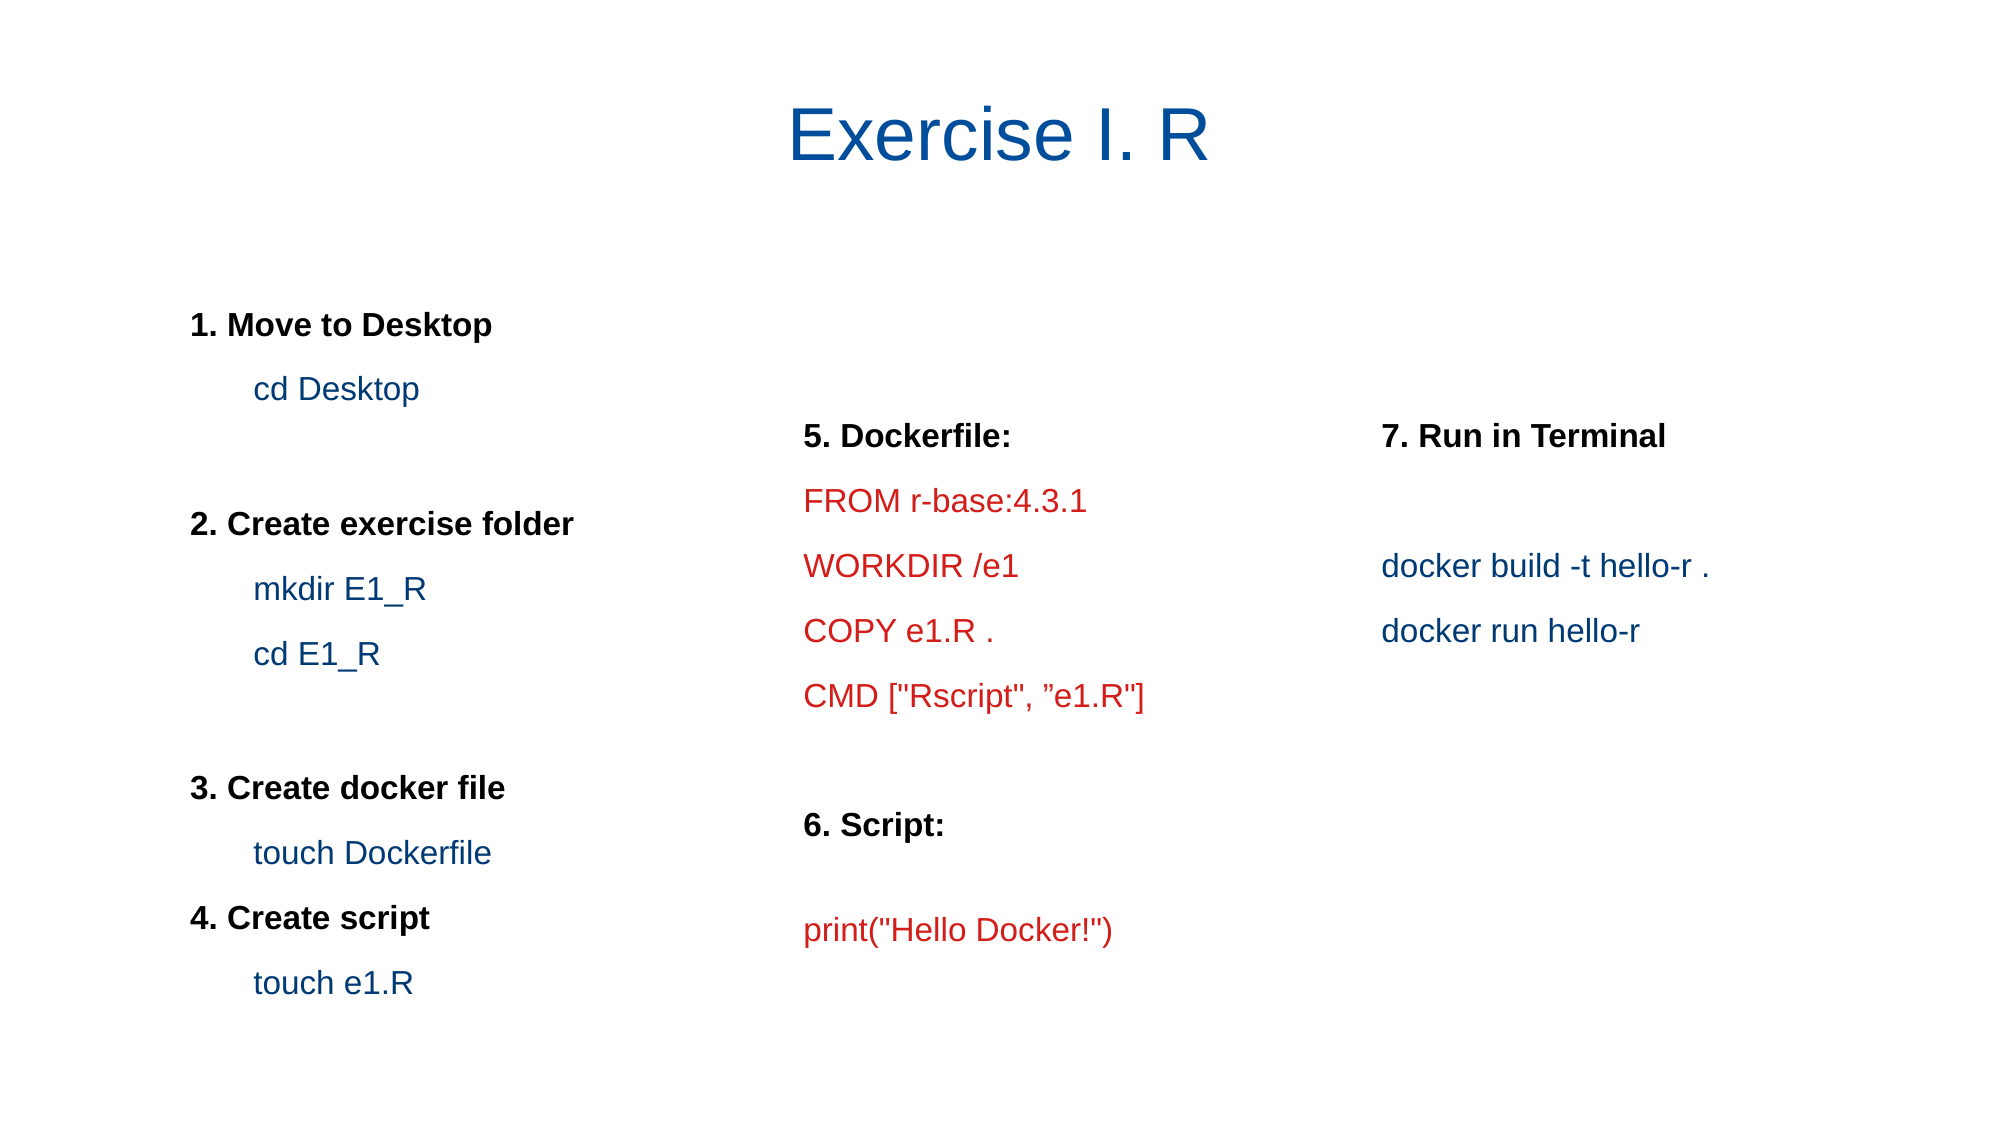

# Exercise I. R
1. Move to Desktop
cd Desktop

2. Create exercise folder
mkdir E1_R
cd E1_R

3. Create docker file
touch Dockerfile
4. Create script
touch e1.R

5. Dockerfile:
FROM r-base:4.3.1
WORKDIR /e1
COPY e1.R .
CMD ["Rscript", ”e1.R"]

6. Script:
print("Hello Docker!")
7. Run in Terminal

docker build -t hello-r .
docker run hello-r